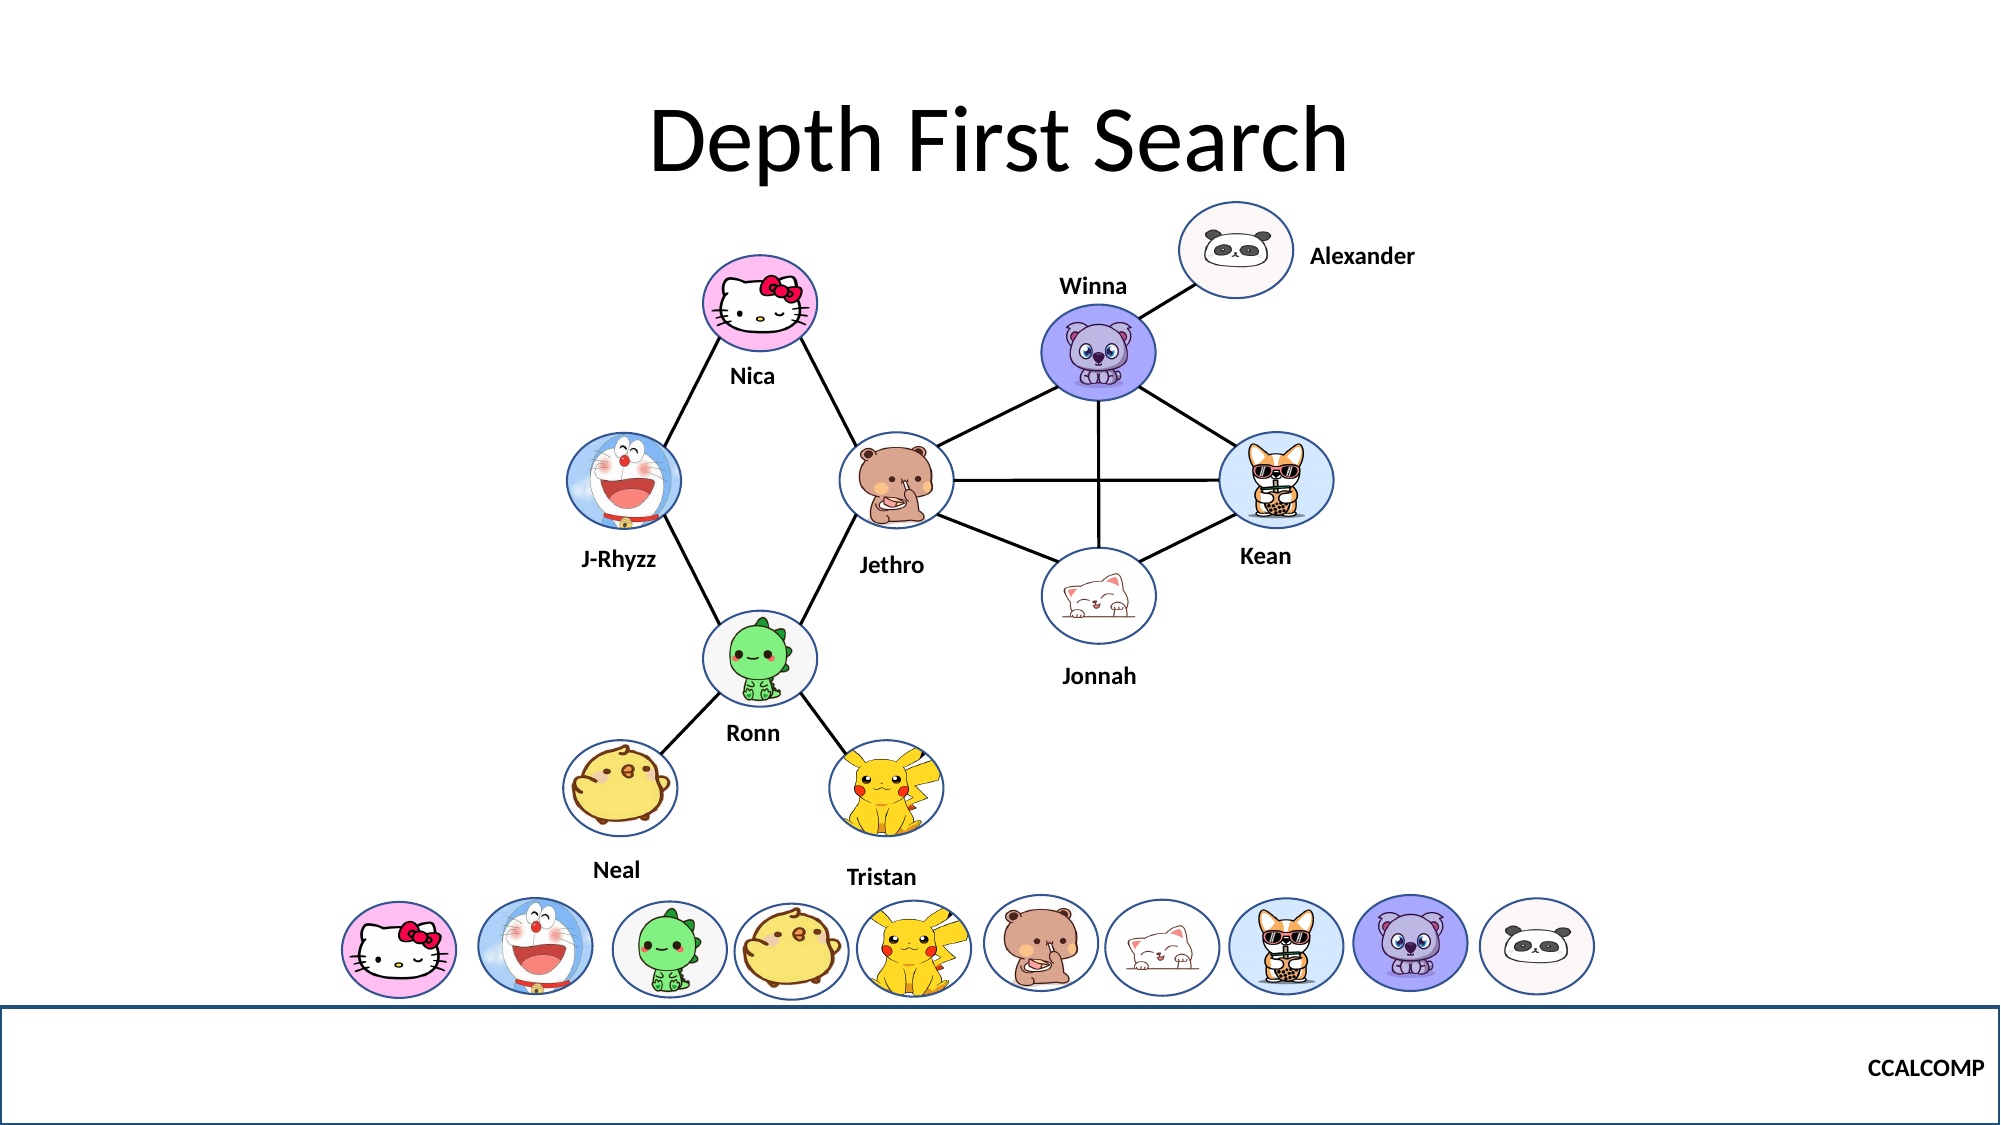

# Depth First Search

Alexander

Winna

Nica

Kean
J-Rhyzz
Jethro

Jonnah

Ronn

Neal
Tristan

CCALCOMP